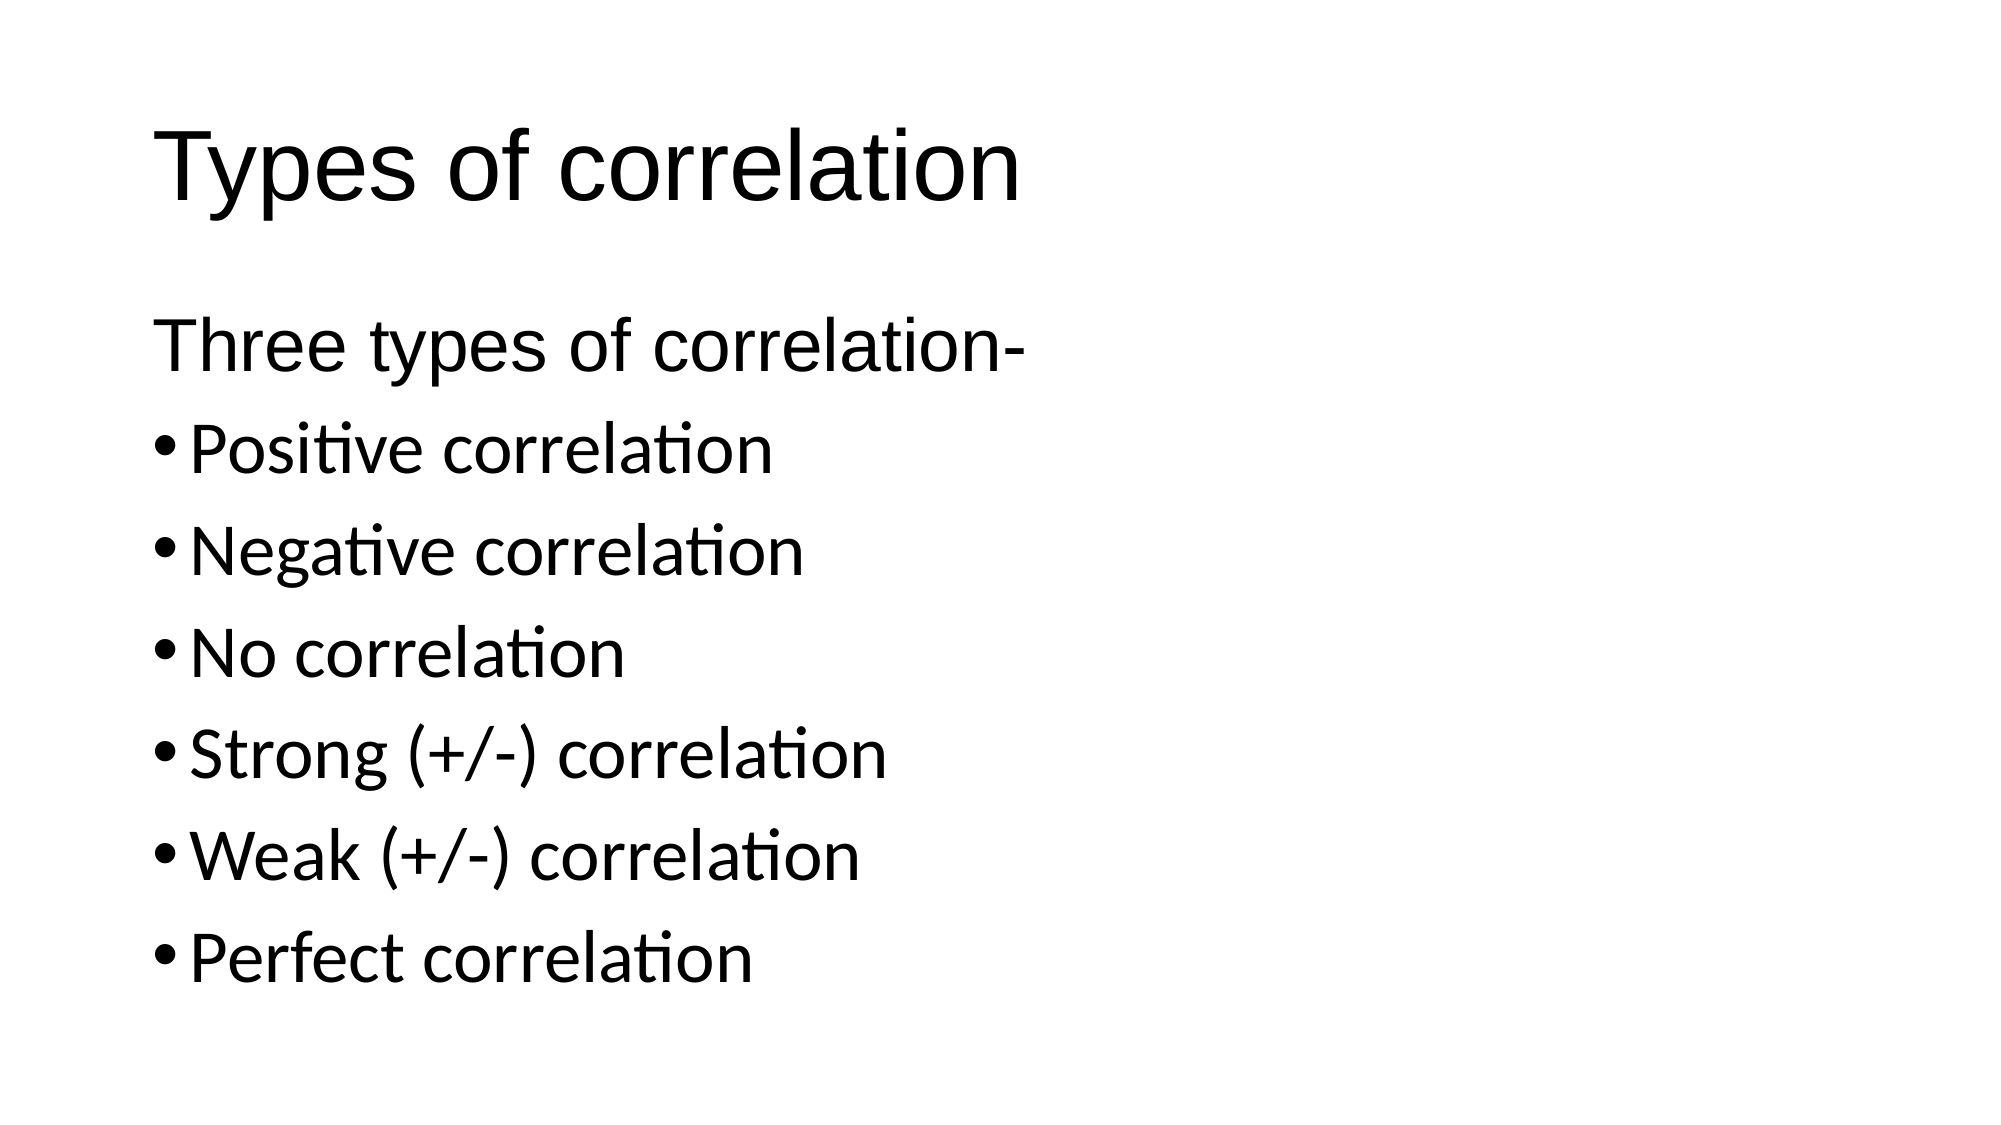

# Types of correlation
Three types of correlation-
Positive correlation
Negative correlation
No correlation
Strong (+/-) correlation
Weak (+/-) correlation
Perfect correlation